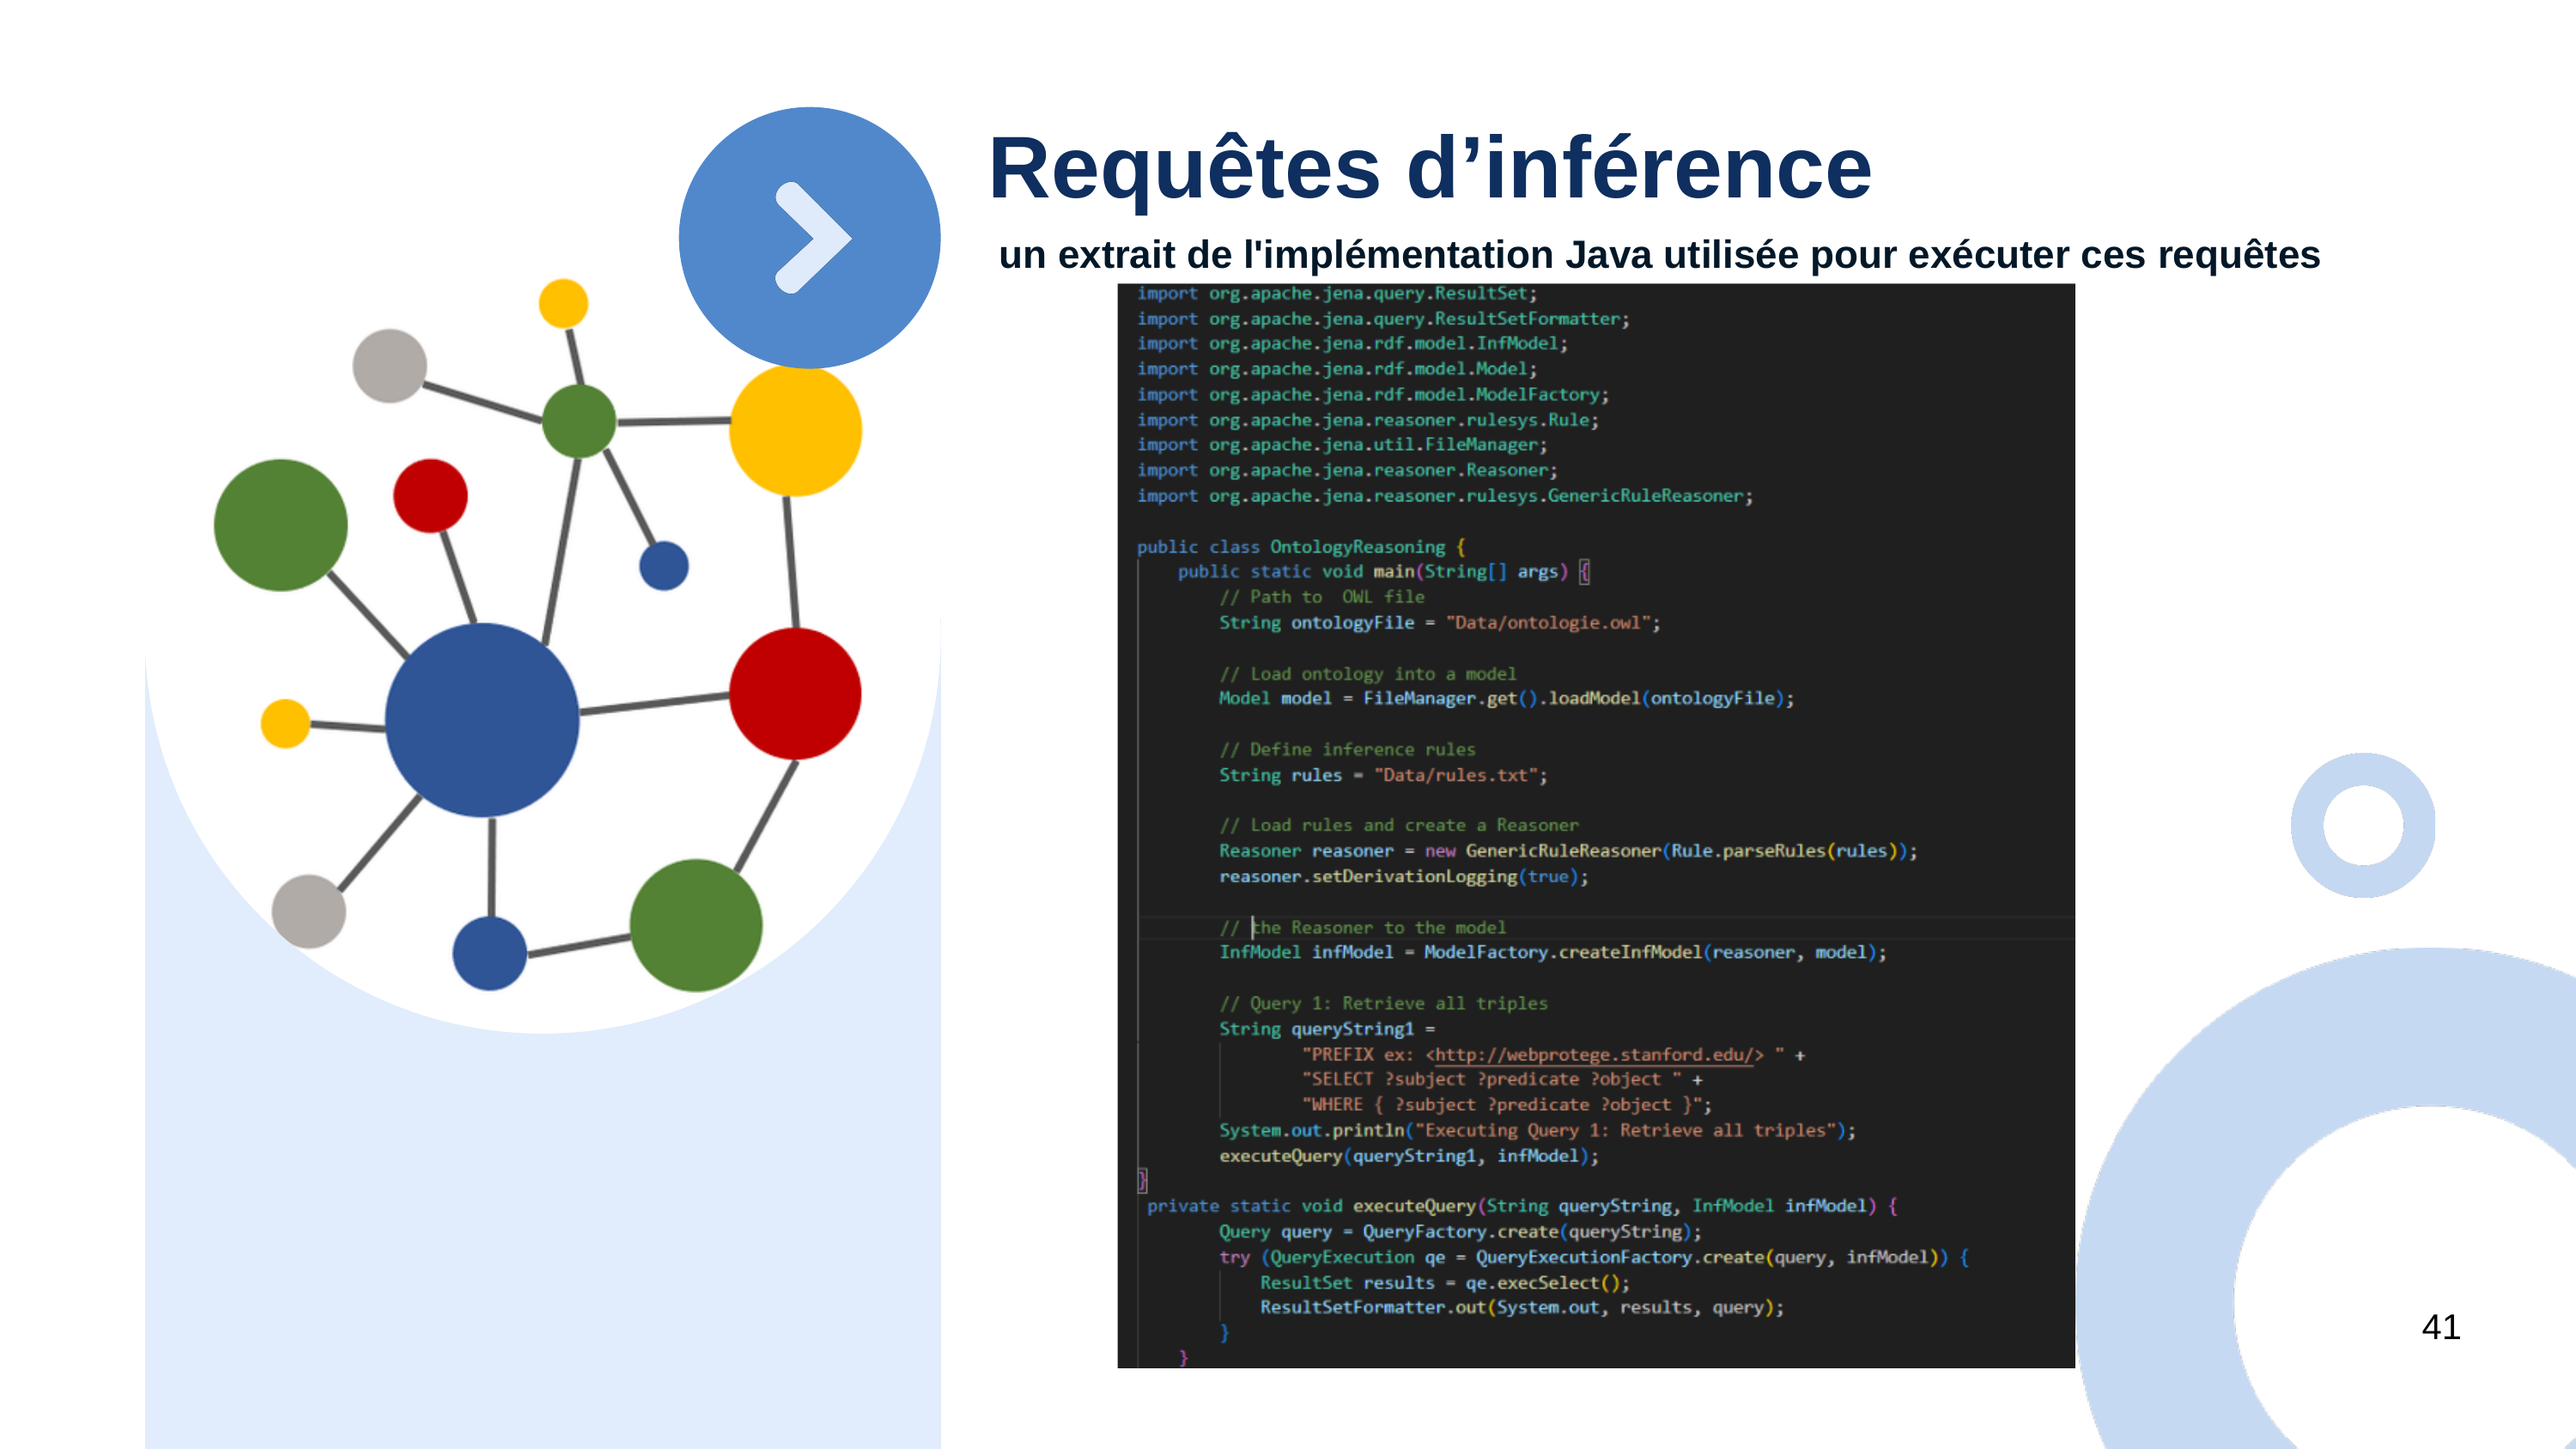

Requêtes d’inférence

 un extrait de l'implémentation Java utilisée pour exécuter ces requêtes

41